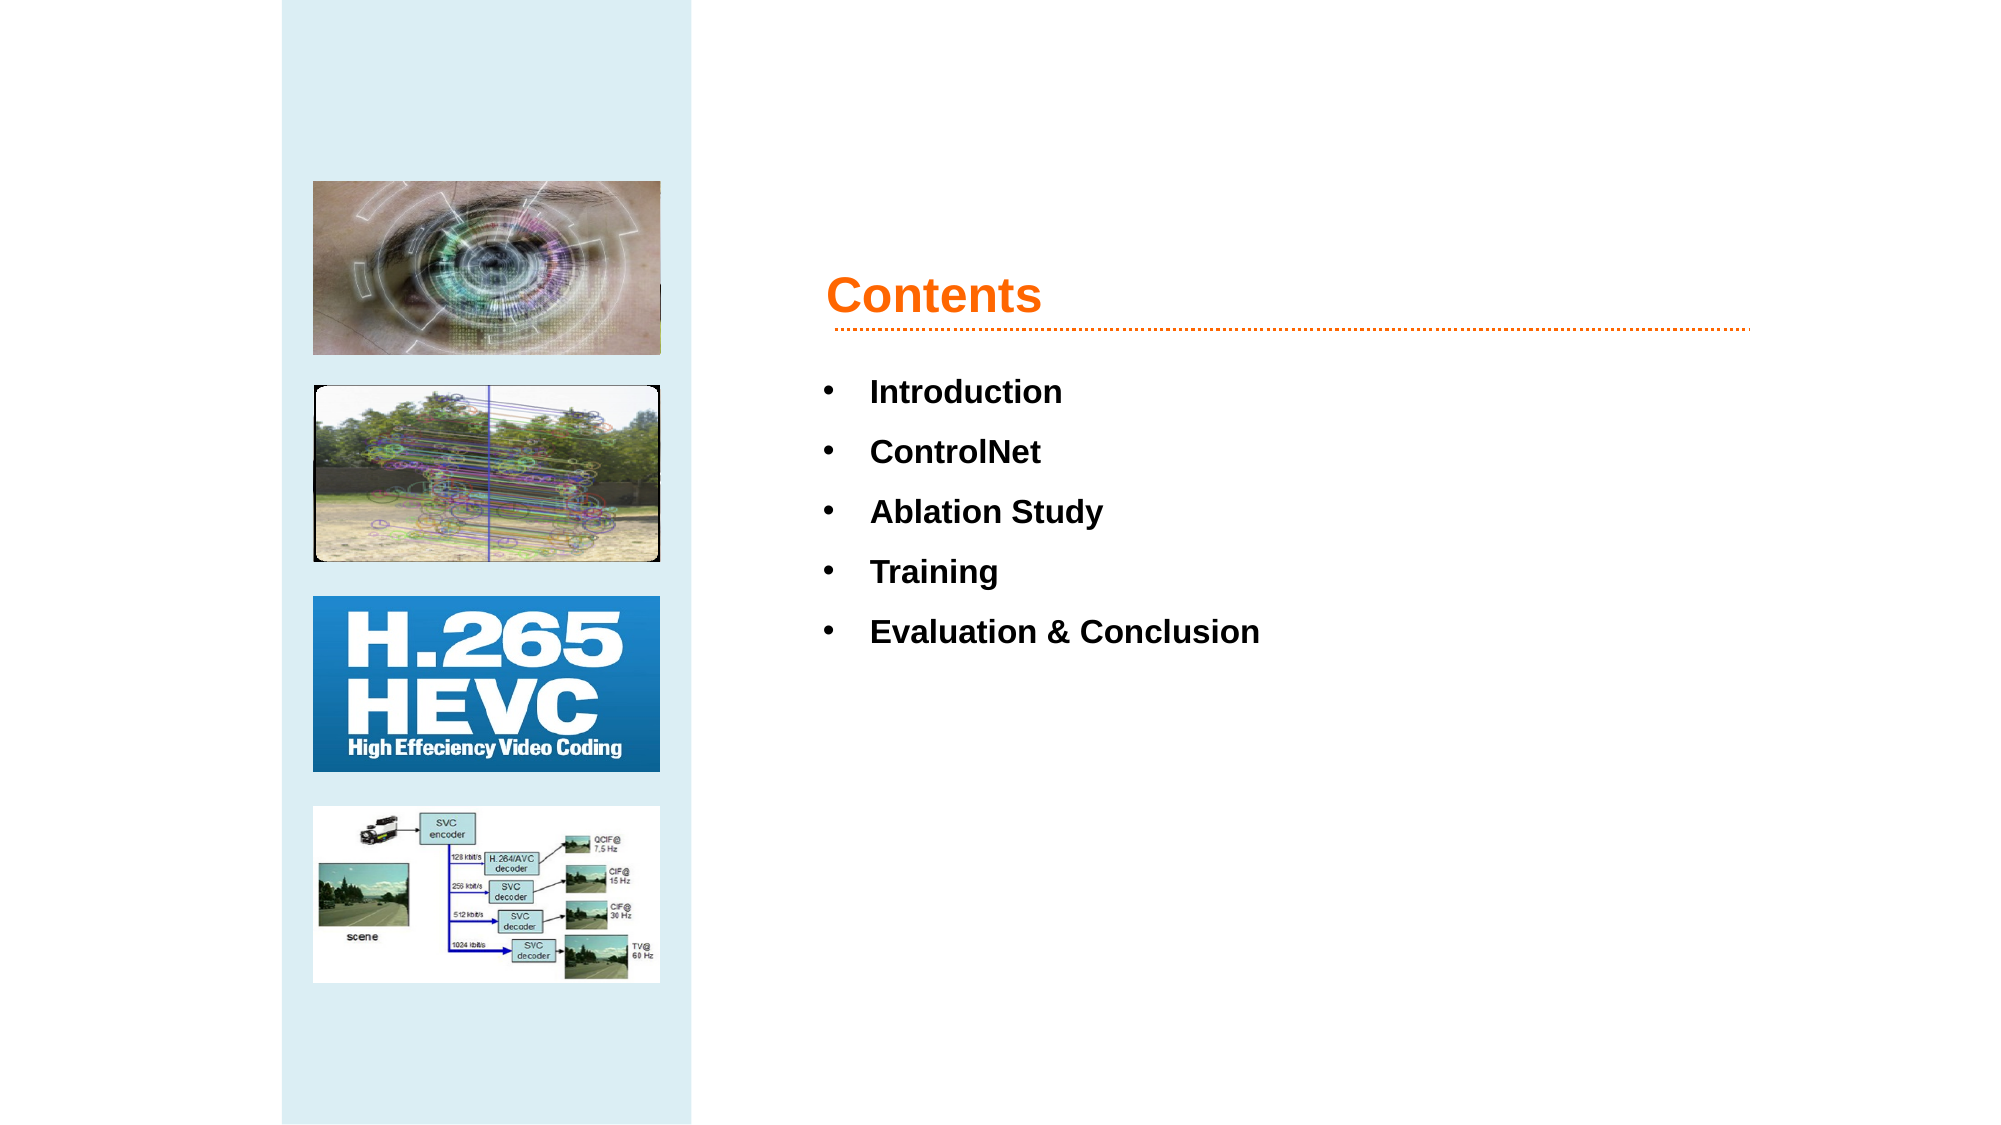

Contents
Introduction
ControlNet
Ablation Study
Training
Evaluation & Conclusion